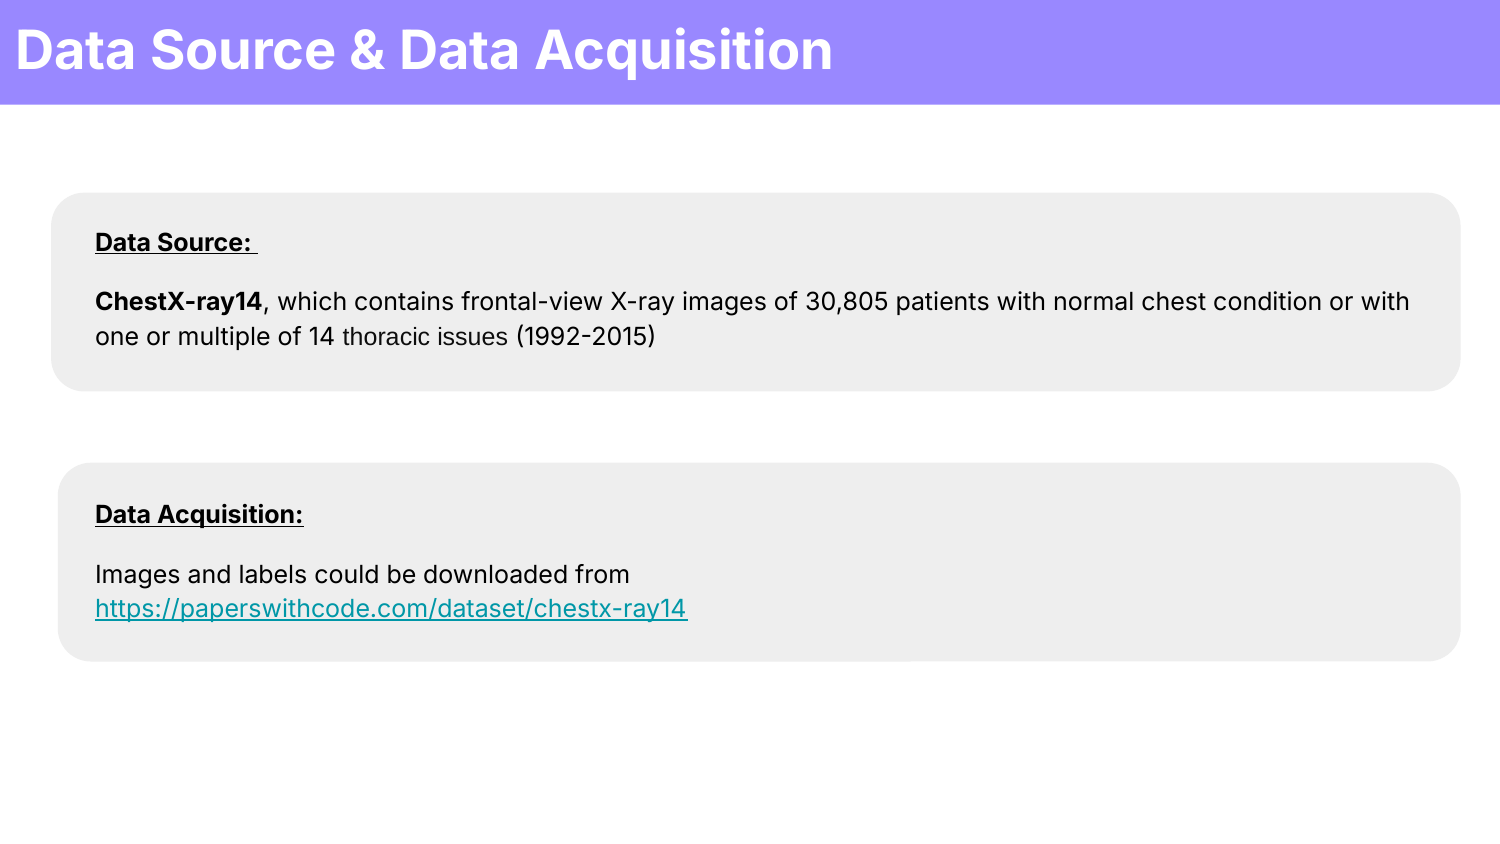

# Data Source & Data Acquisition

Data Source:
ChestX-ray14, which contains frontal-view X-ray images of 30,805 patients with normal chest condition or with one or multiple of 14 thoracic issues (1992-2015)

Data Acquisition:
Images and labels could be downloaded from https://paperswithcode.com/dataset/chestx-ray14